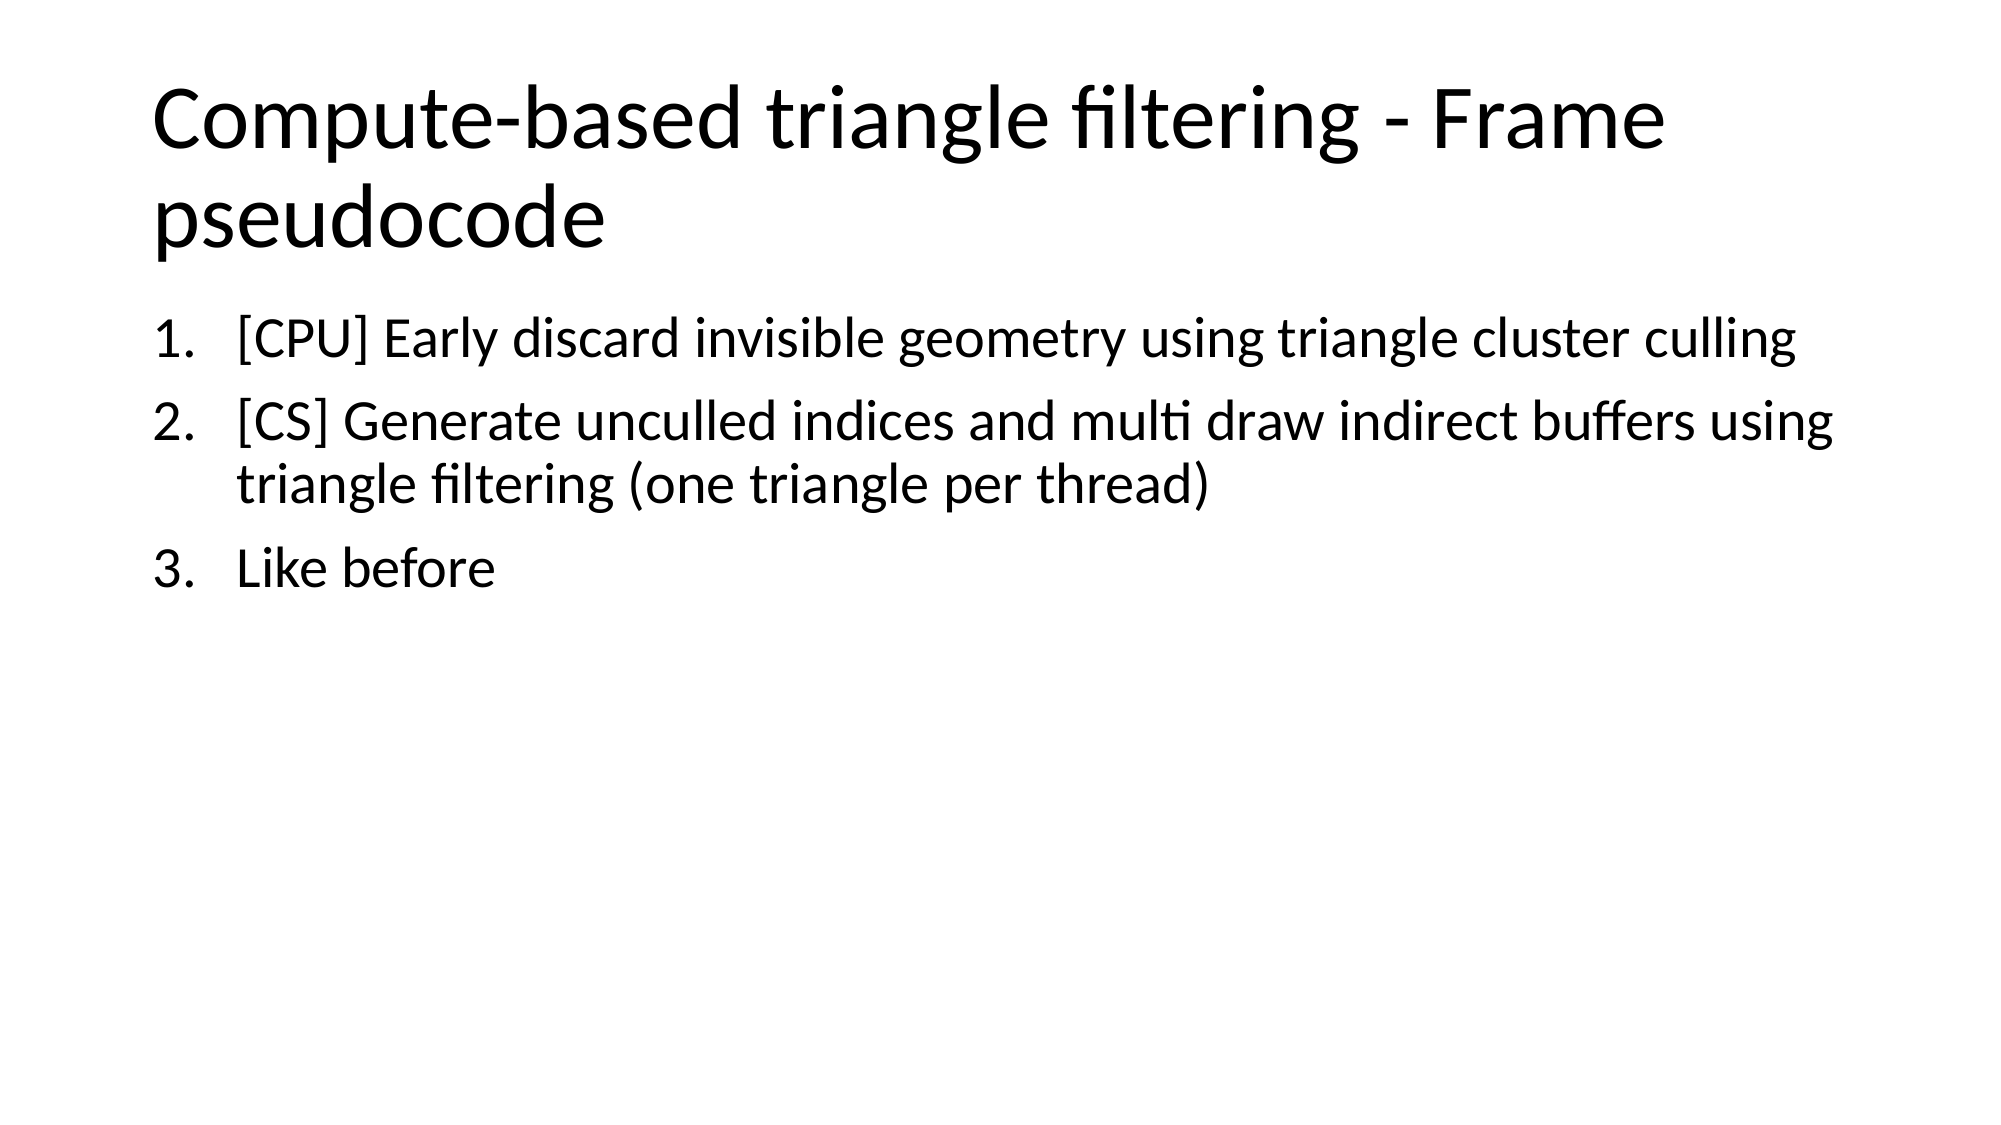

# Compute-based triangle filtering - Frame pseudocode
[CPU] Early discard invisible geometry using triangle cluster culling
[CS] Generate unculled indices and multi draw indirect buffers using triangle filtering (one triangle per thread)
Like before